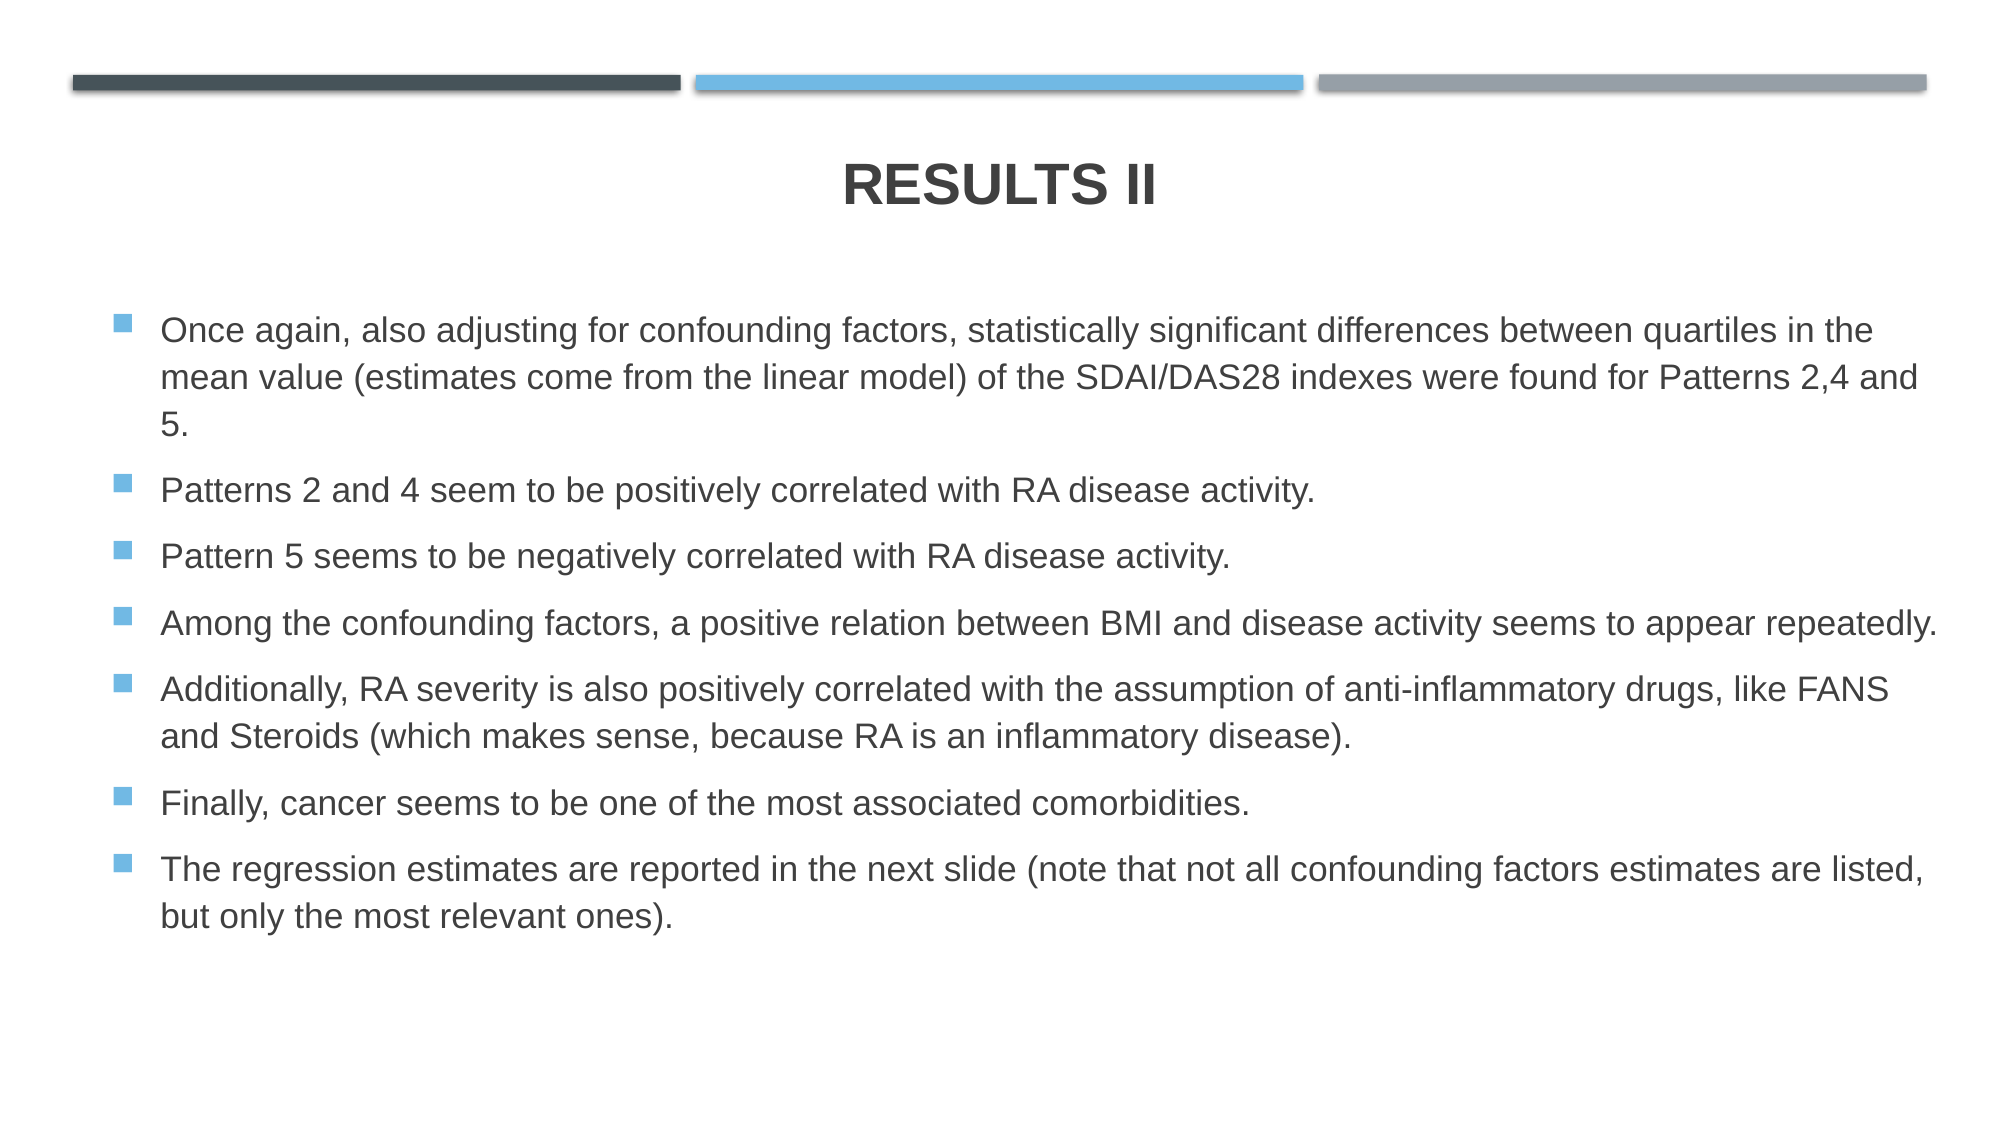

# RESULTS II
Once again, also adjusting for confounding factors, statistically significant differences between quartiles in the mean value (estimates come from the linear model) of the SDAI/DAS28 indexes were found for Patterns 2,4 and 5.
Patterns 2 and 4 seem to be positively correlated with RA disease activity.
Pattern 5 seems to be negatively correlated with RA disease activity.
Among the confounding factors, a positive relation between BMI and disease activity seems to appear repeatedly.
Additionally, RA severity is also positively correlated with the assumption of anti-inflammatory drugs, like FANS and Steroids (which makes sense, because RA is an inflammatory disease).
Finally, cancer seems to be one of the most associated comorbidities.
The regression estimates are reported in the next slide (note that not all confounding factors estimates are listed, but only the most relevant ones).